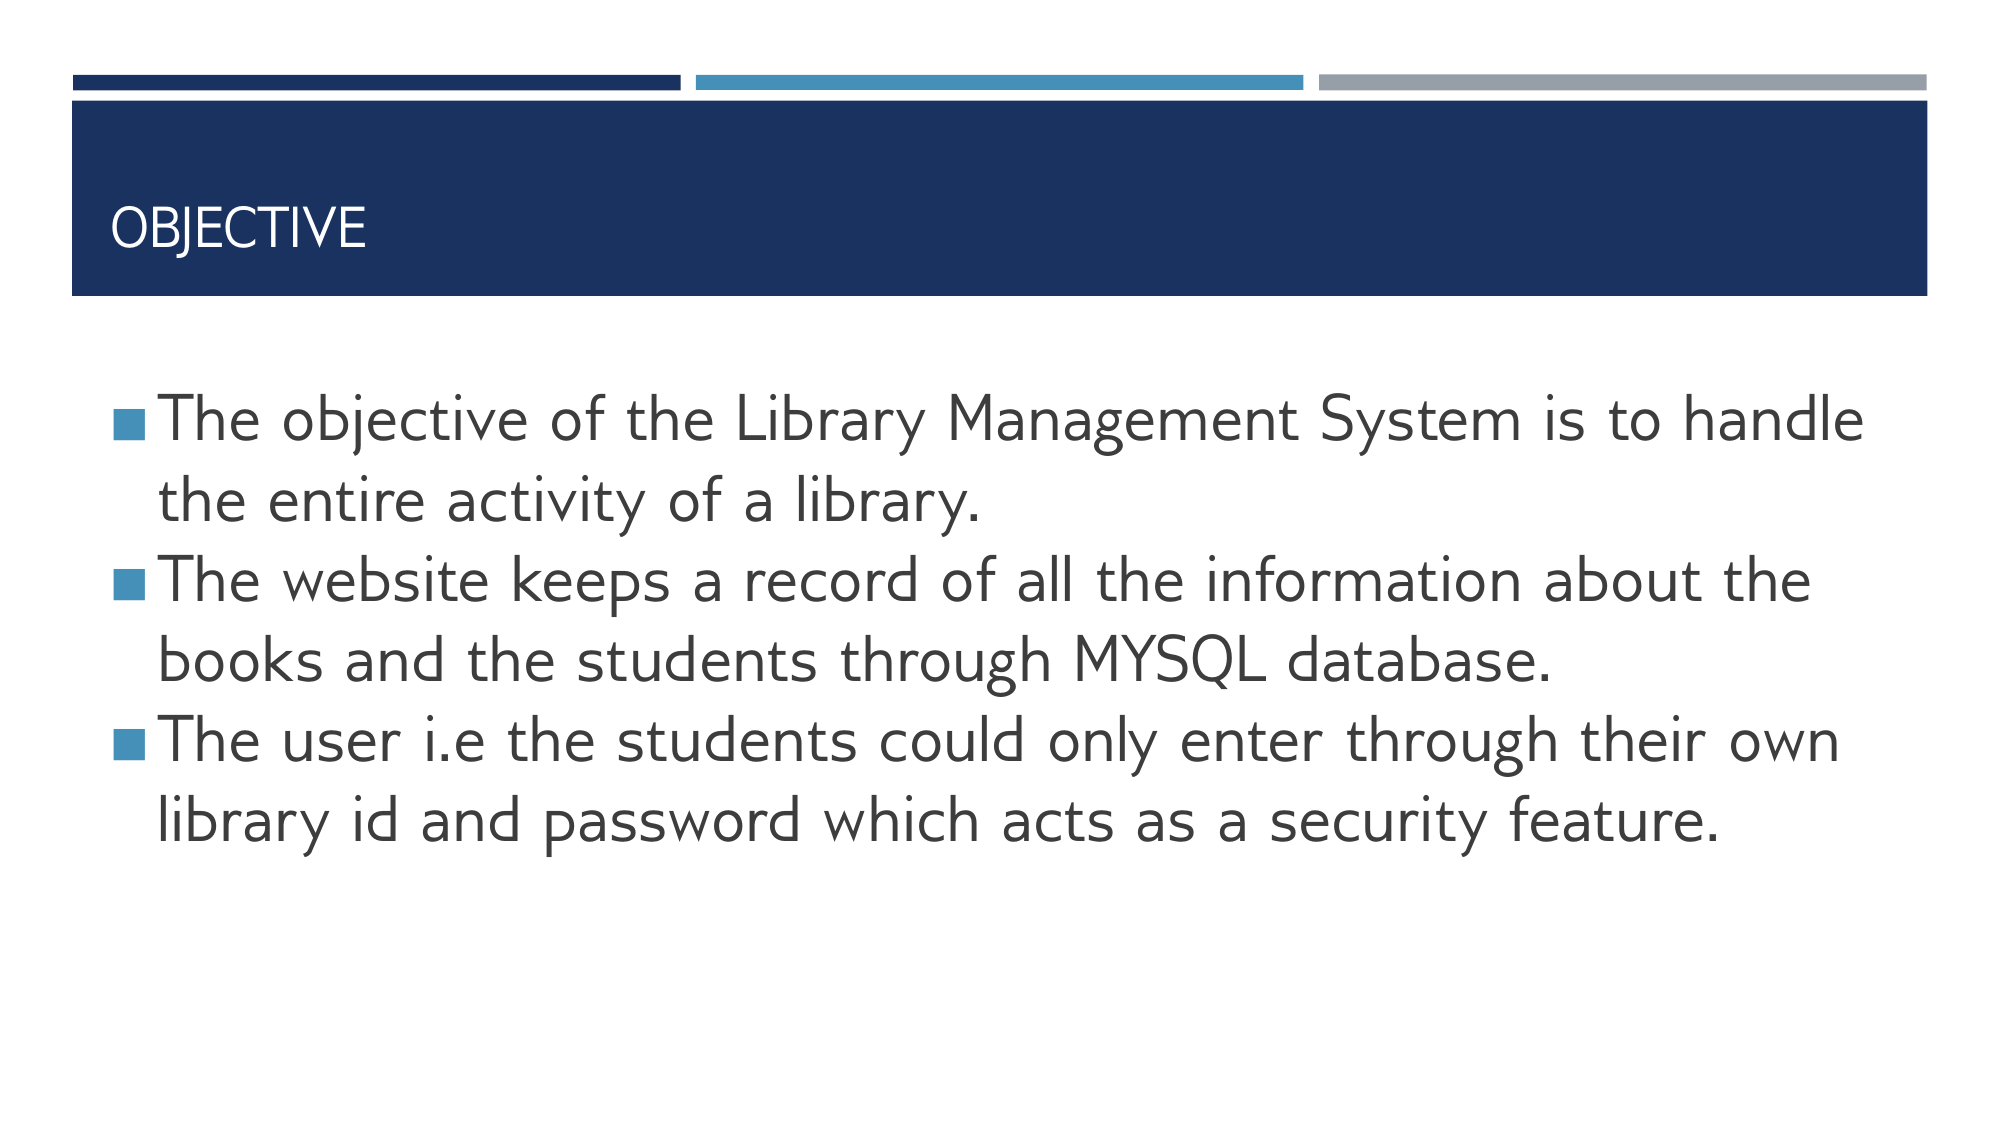

# OBJECTIVE
The objective of the Library Management System is to handle the entire activity of a library.
The website keeps a record of all the information about the books and the students through MYSQL database.
The user i.e the students could only enter through their own library id and password which acts as a security feature.